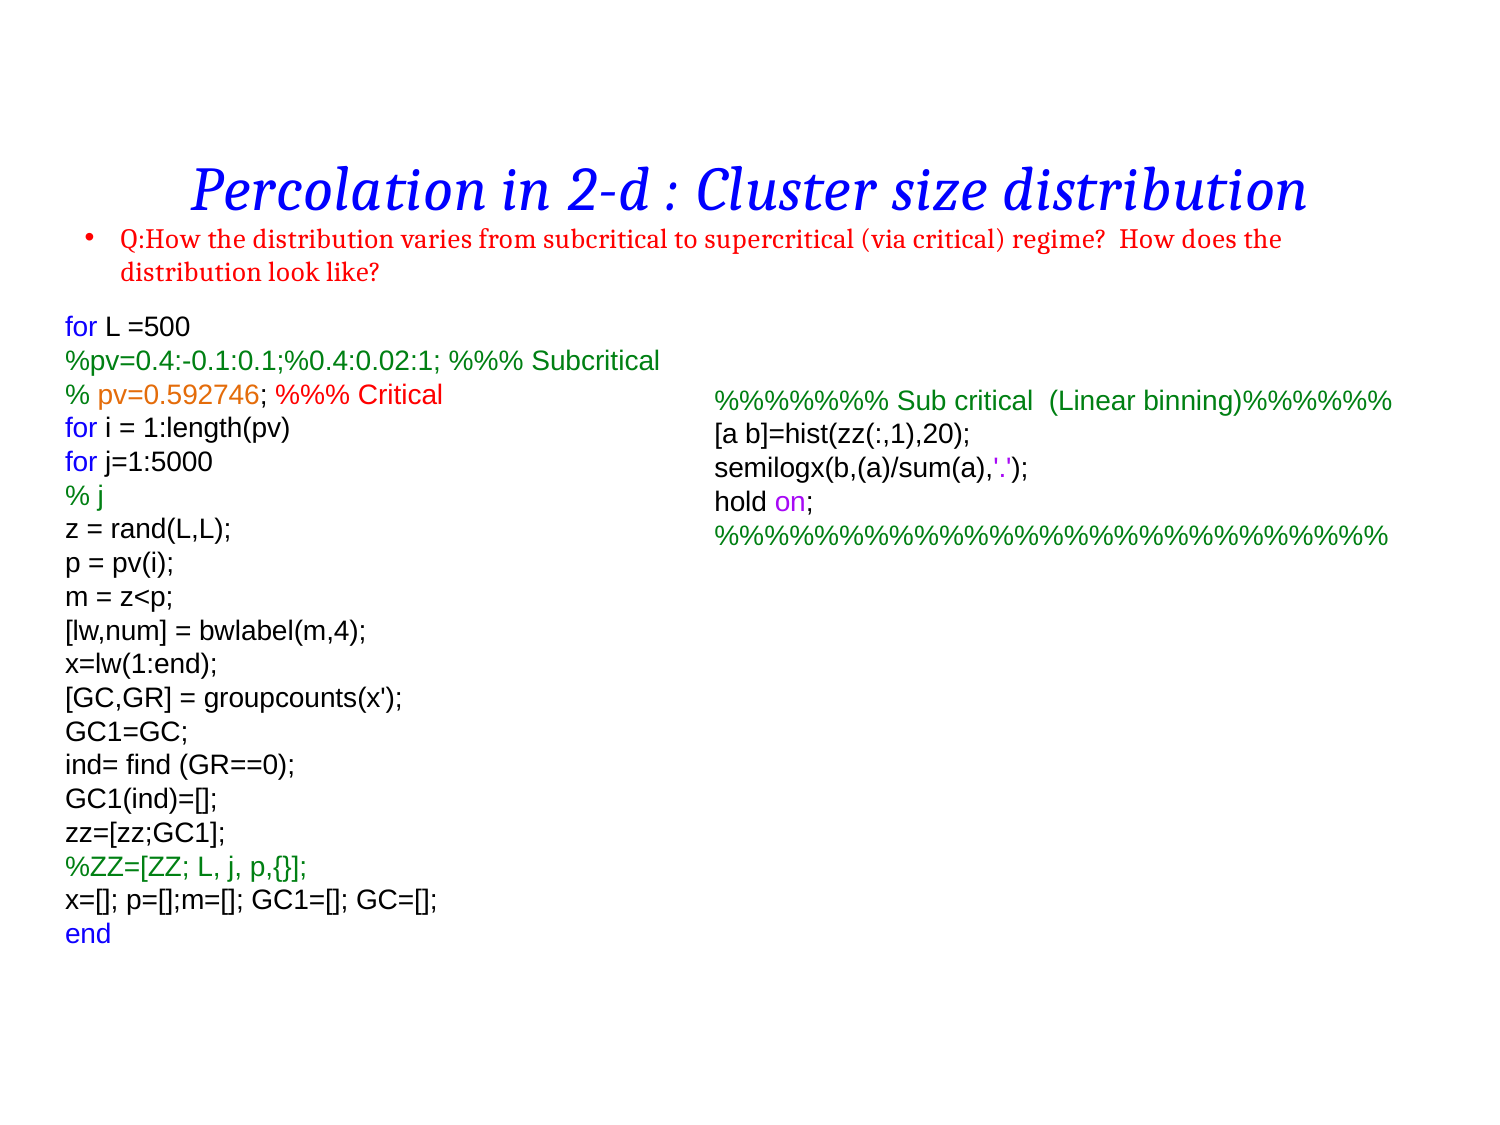

Percolation in 2-d : Cluster size distribution

Q:How the distribution varies from subcritical to supercritical (via critical) regime?  How does the distribution look like?
for L =500
%pv=0.4:-0.1:0.1;%0.4:0.02:1; %%% Subcritical
% pv=0.592746; %%% Critical
for i = 1:length(pv)
for j=1:5000
% j
z = rand(L,L);
p = pv(i);
m = z<p;
[lw,num] = bwlabel(m,4);
x=lw(1:end);
[GC,GR] = groupcounts(x');
GC1=GC;
ind= find (GR==0);
GC1(ind)=[];
zz=[zz;GC1];
%ZZ=[ZZ; L, j, p,{}];
x=[]; p=[];m=[]; GC1=[]; GC=[];
end
%%%%%%% Sub critical  (Linear binning)%%%%%%
[a b]=hist(zz(:,1),20);
semilogx(b,(a)/sum(a),'.');
hold on;
%%%%%%%%%%%%%%%%%%%%%%%%%%%